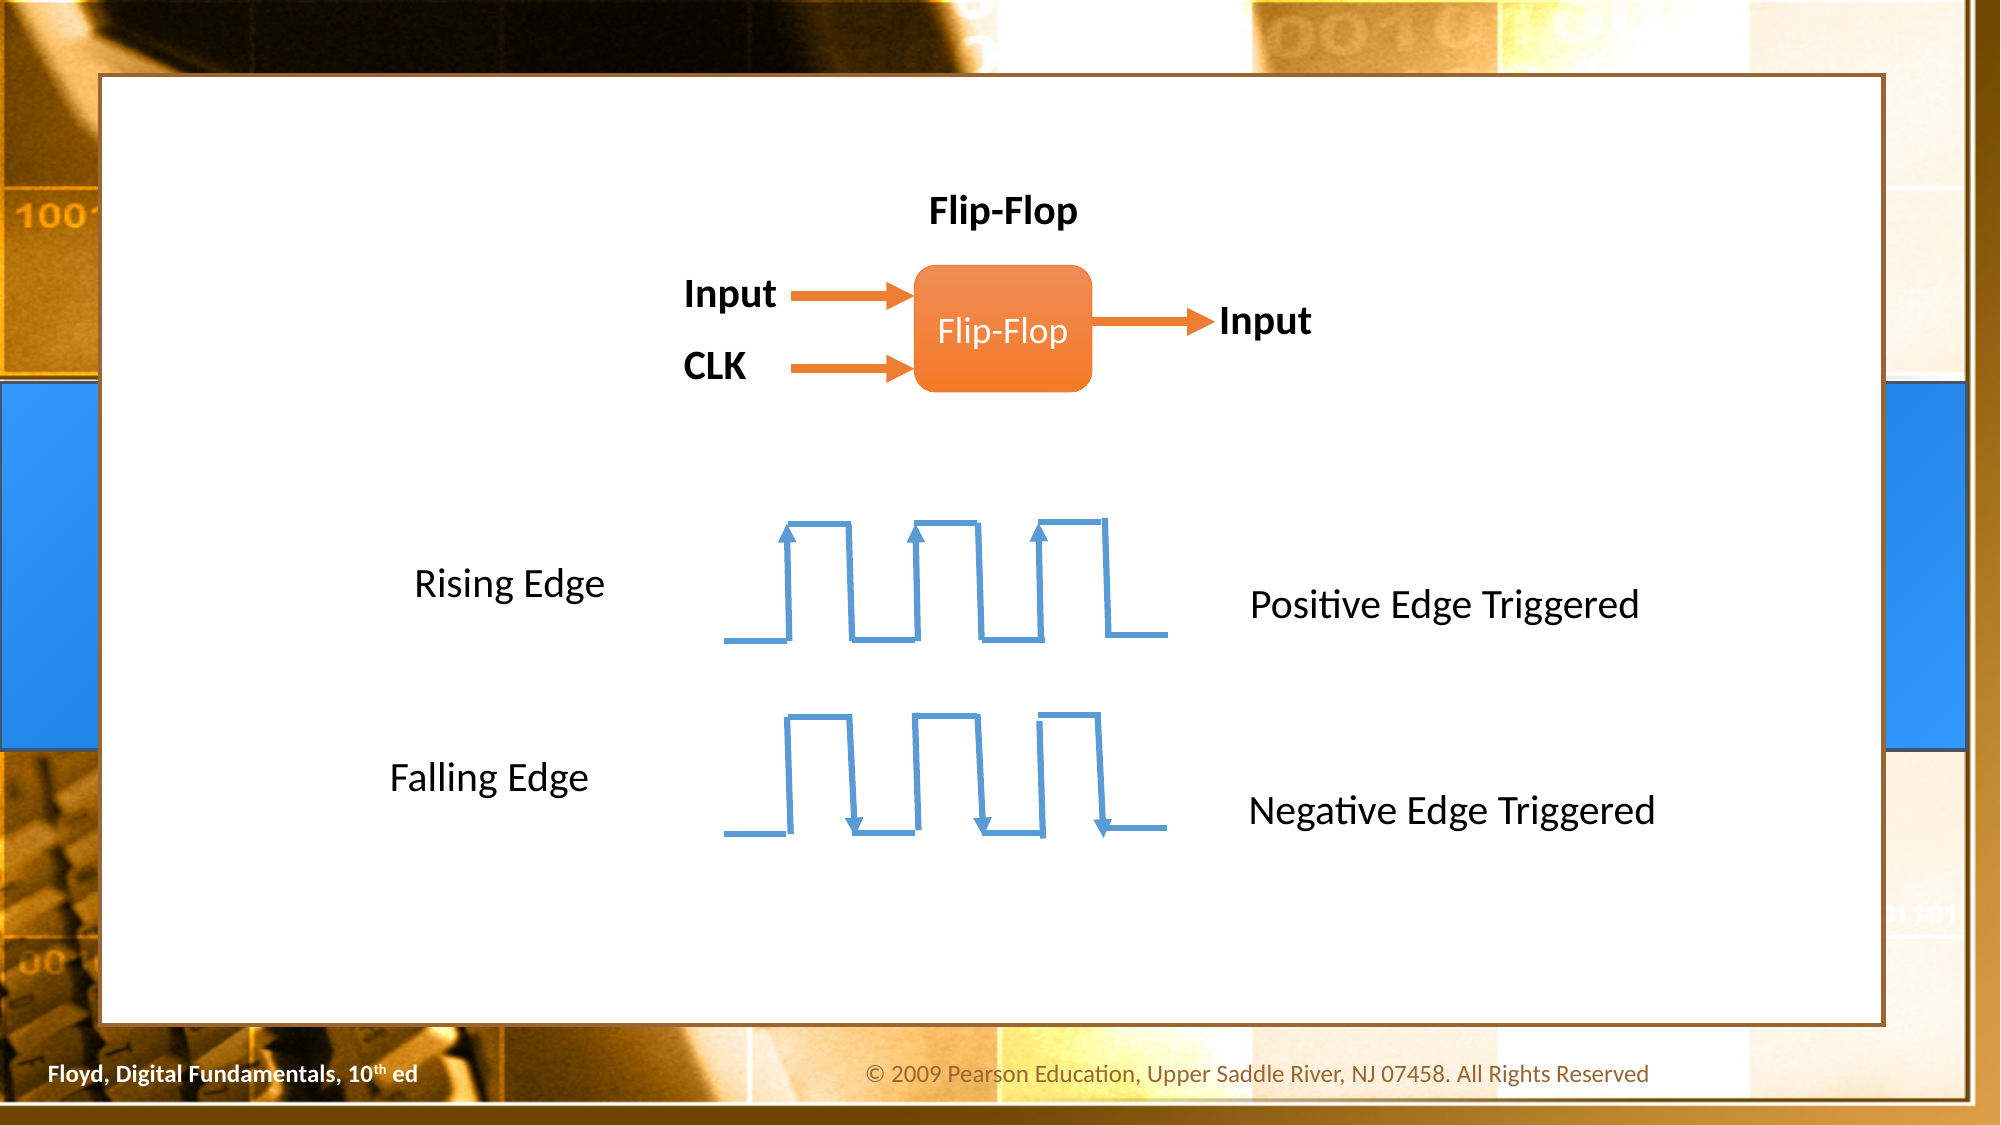

Flip-Flop
Input
Flip-Flop
Input
CLK
Rising Edge
Positive Edge Triggered
Falling Edge
Negative Edge Triggered